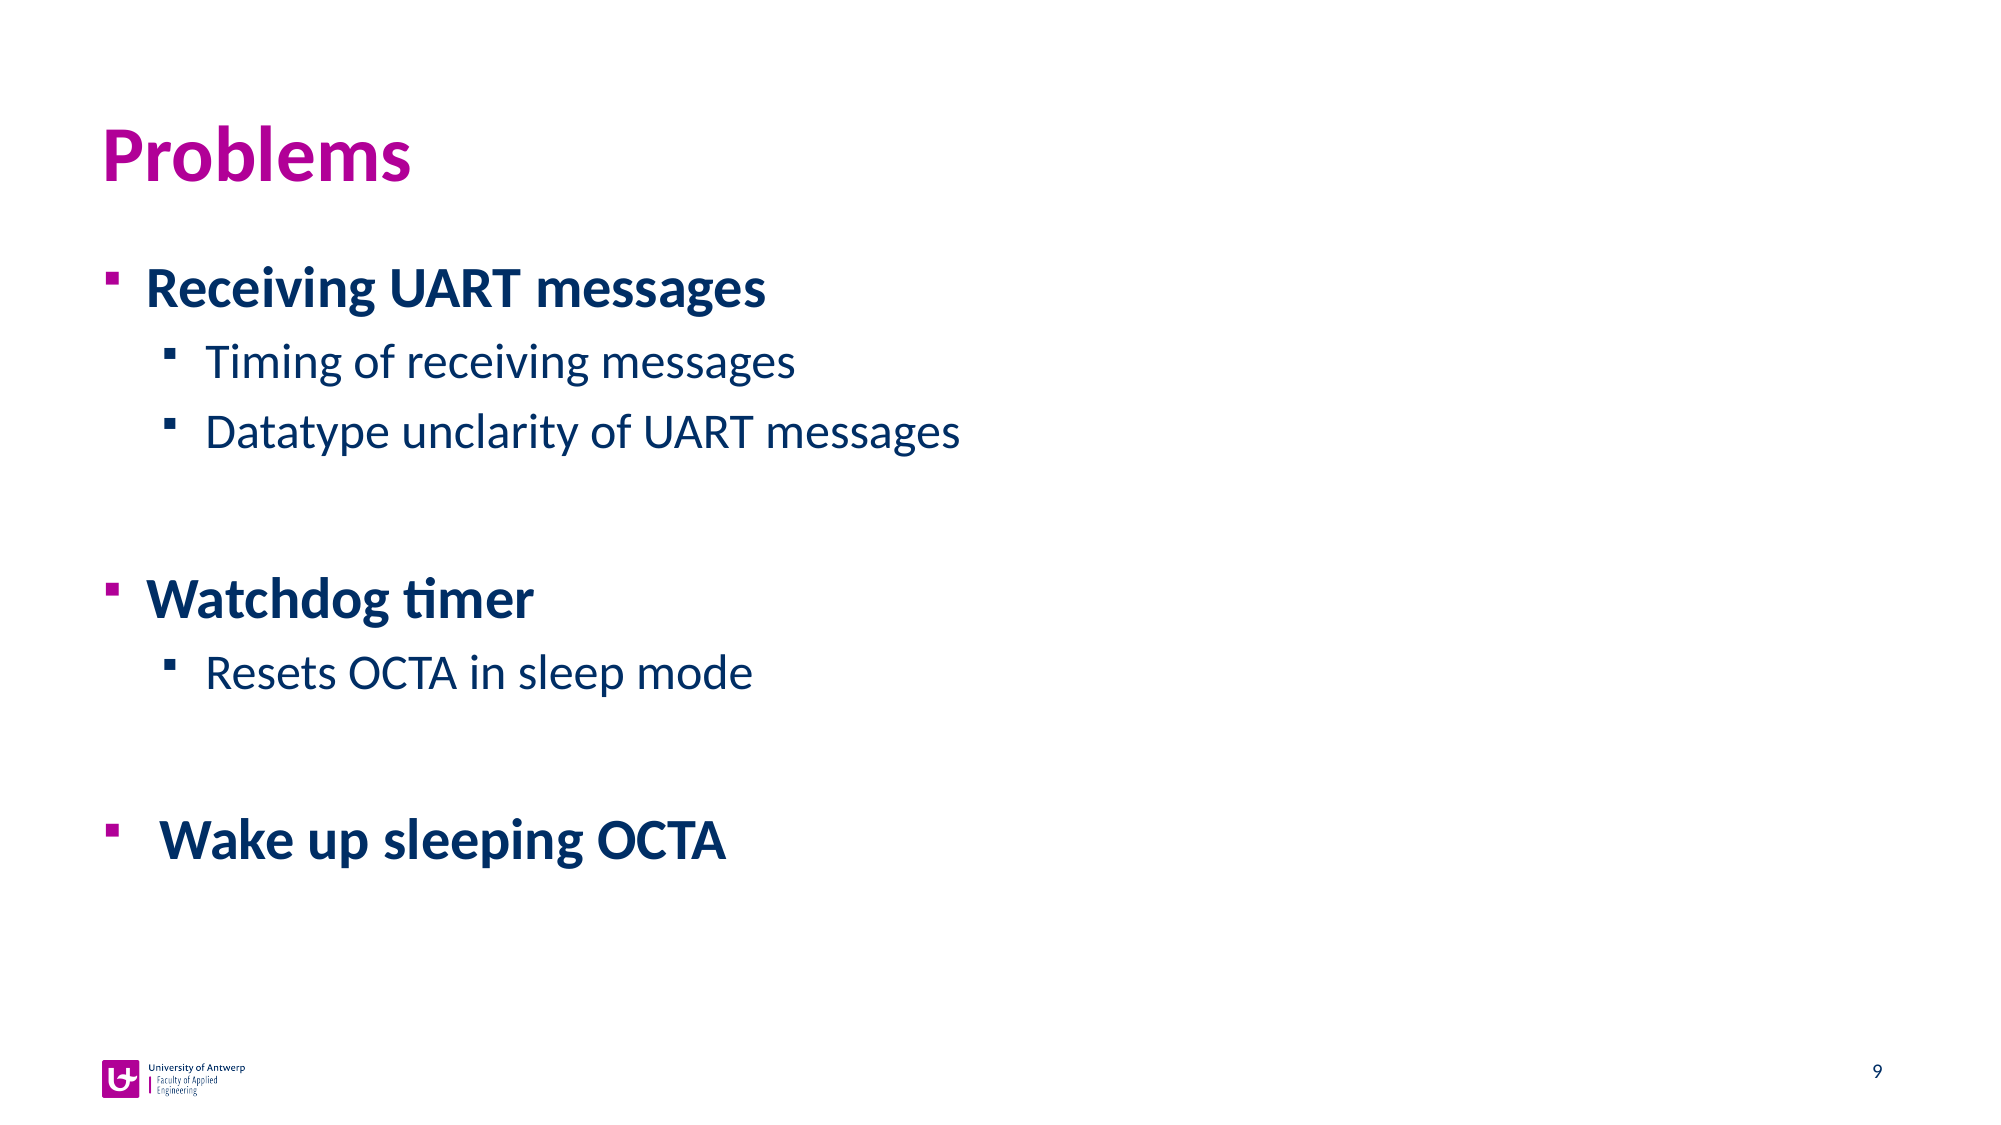

# Problems
Receiving UART messages
Timing of receiving messages
Datatype unclarity of UART messages

Watchdog timer
Resets OCTA in sleep mode

 Wake up sleeping OCTA
9